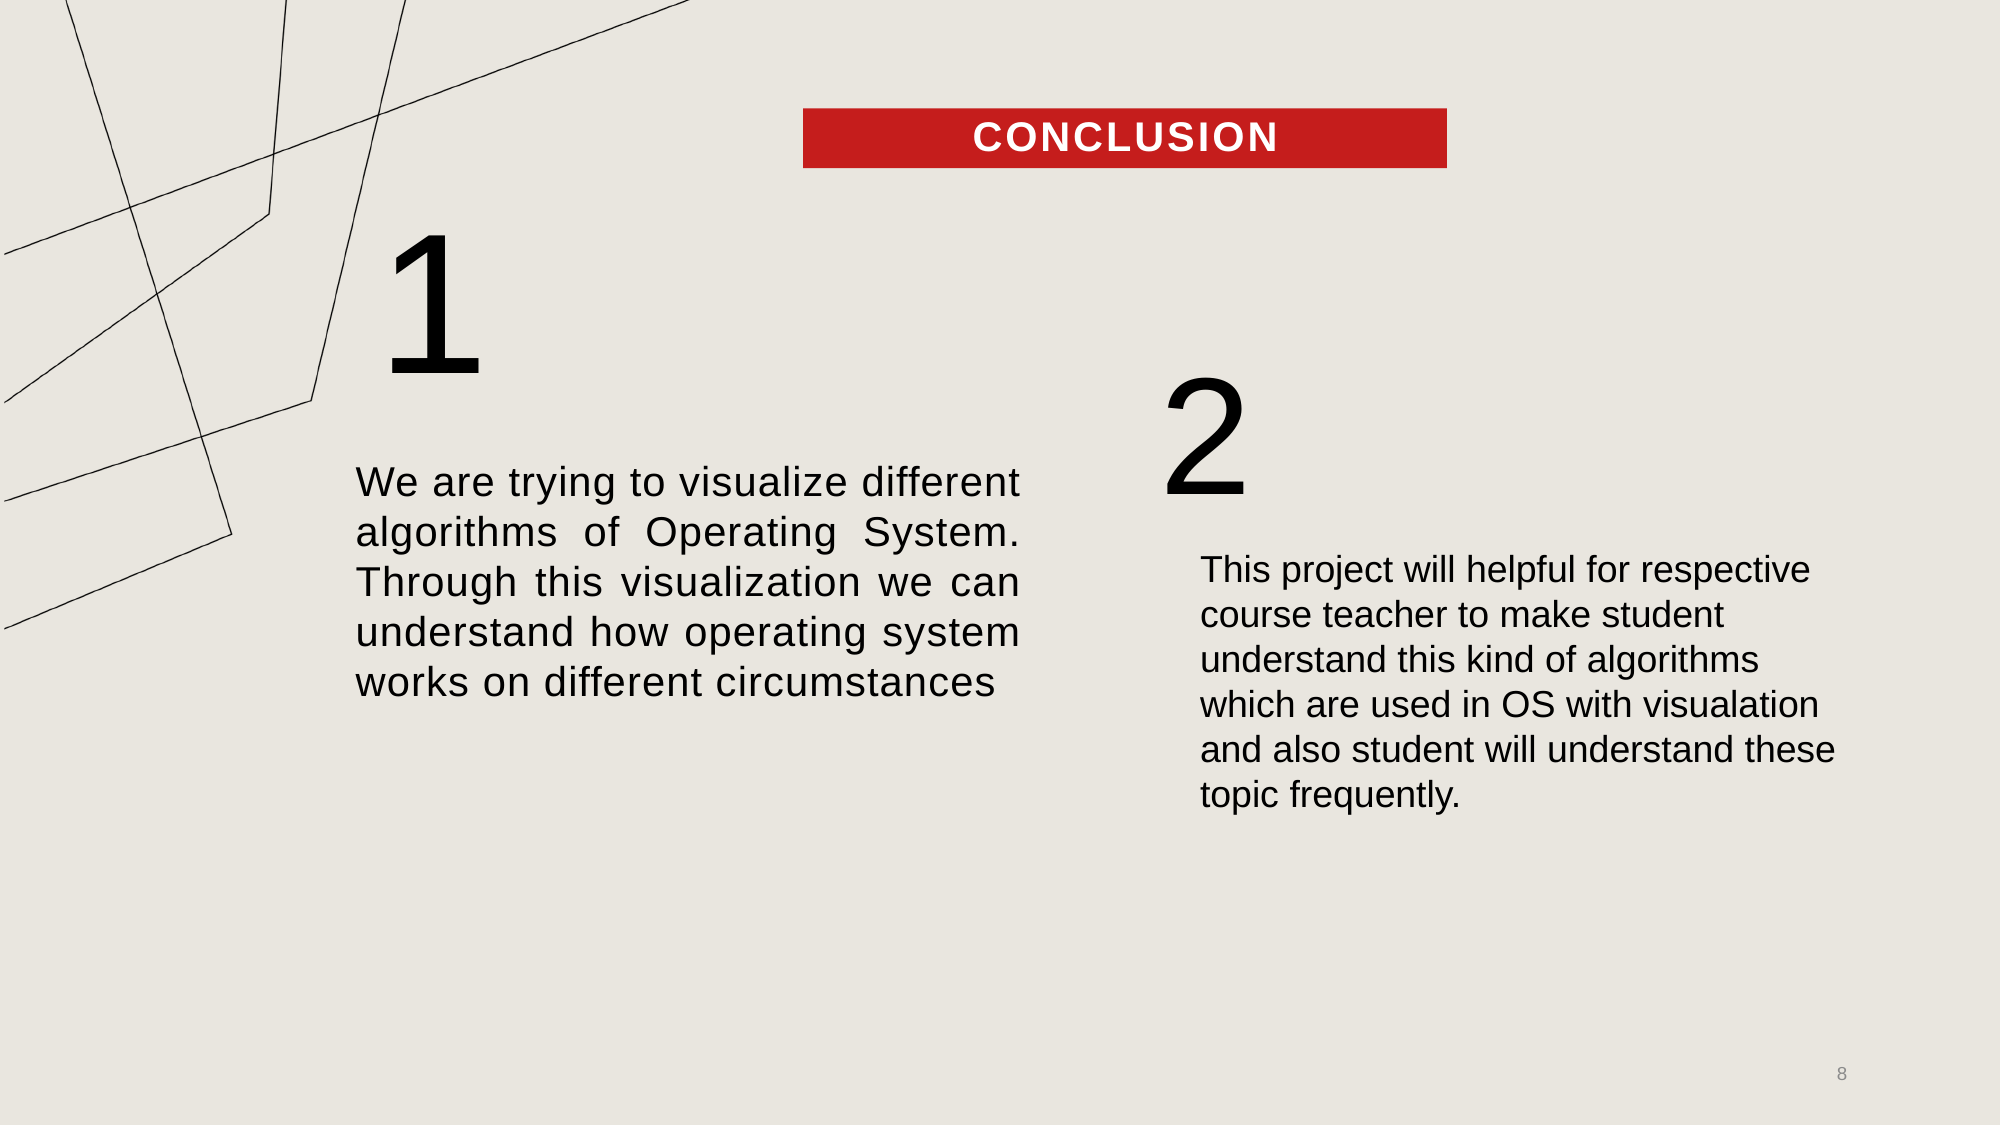

# CONCLUSION
1
We are trying to visualize different algorithms of Operating System. Through this visualization we can understand how operating system works on different circumstances
2
This project will helpful for respective course teacher to make student understand this kind of algorithms which are used in OS with visualation and also student will understand these topic frequently.
8